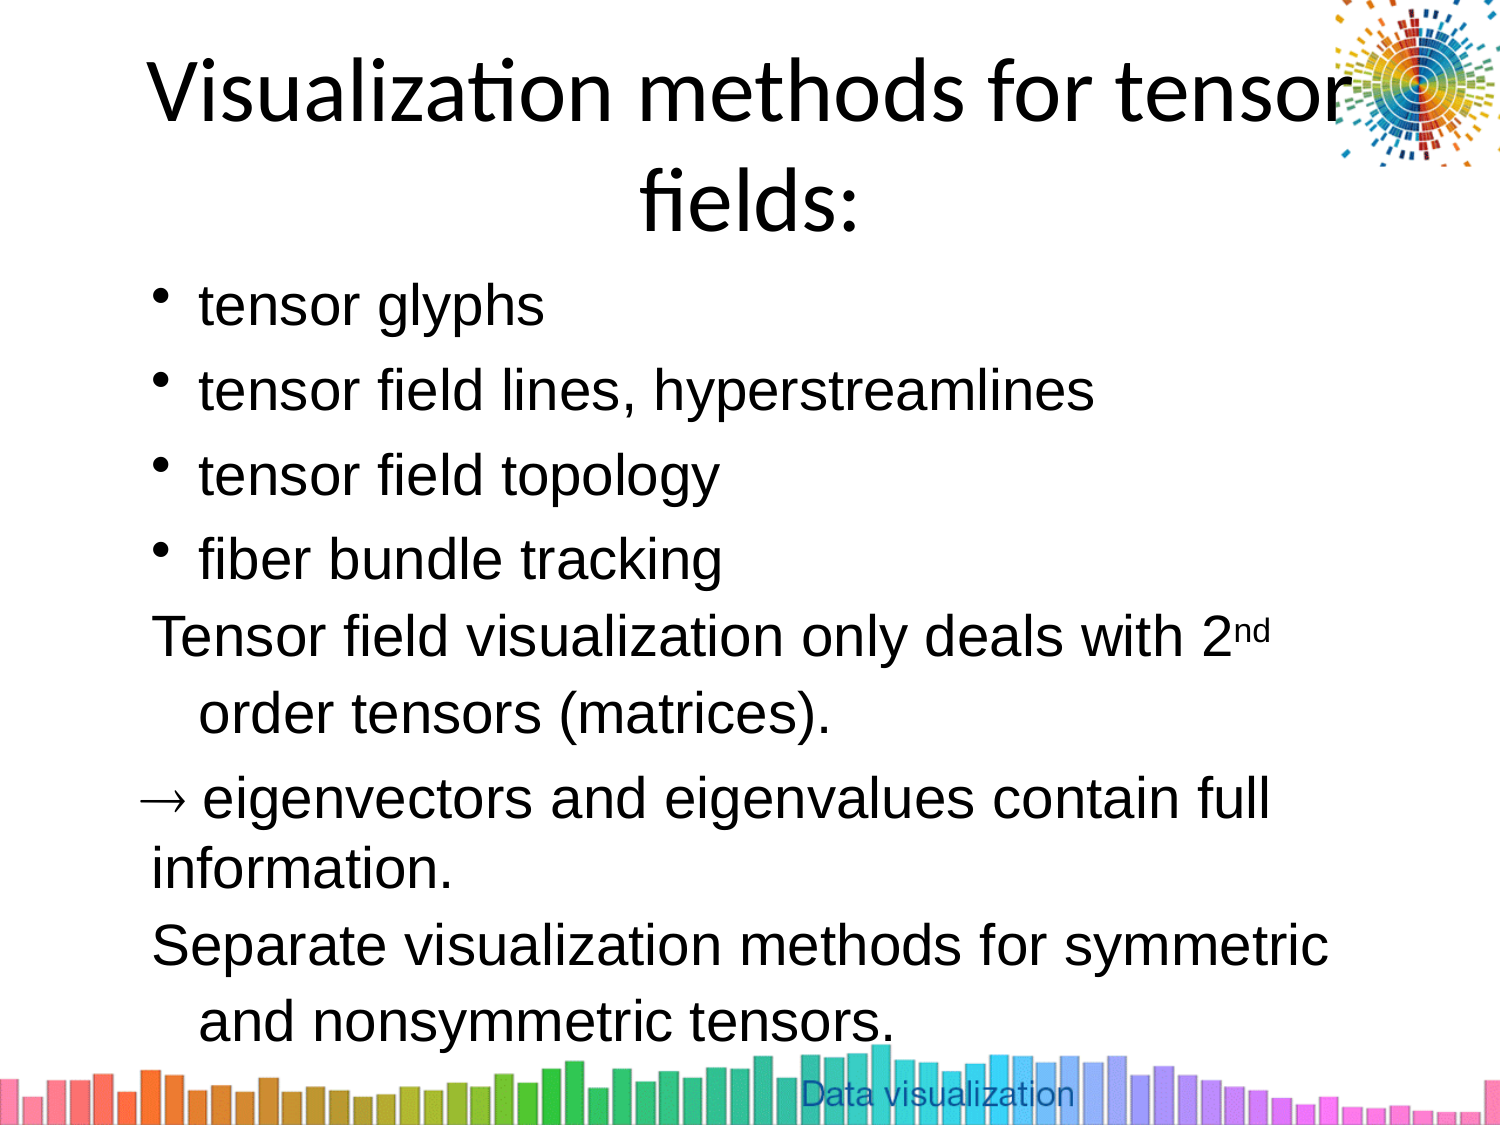

# Visualization methods for tensor fields:
tensor glyphs
tensor field lines, hyperstreamlines
tensor field topology
fiber bundle tracking
Tensor field visualization only deals with 2nd order tensors (matrices).
→ eigenvectors and eigenvalues contain full information.
Separate visualization methods for symmetric and nonsymmetric tensors.

9-10
Ronald Peikert
SciVis 2007 - Tensor Fields